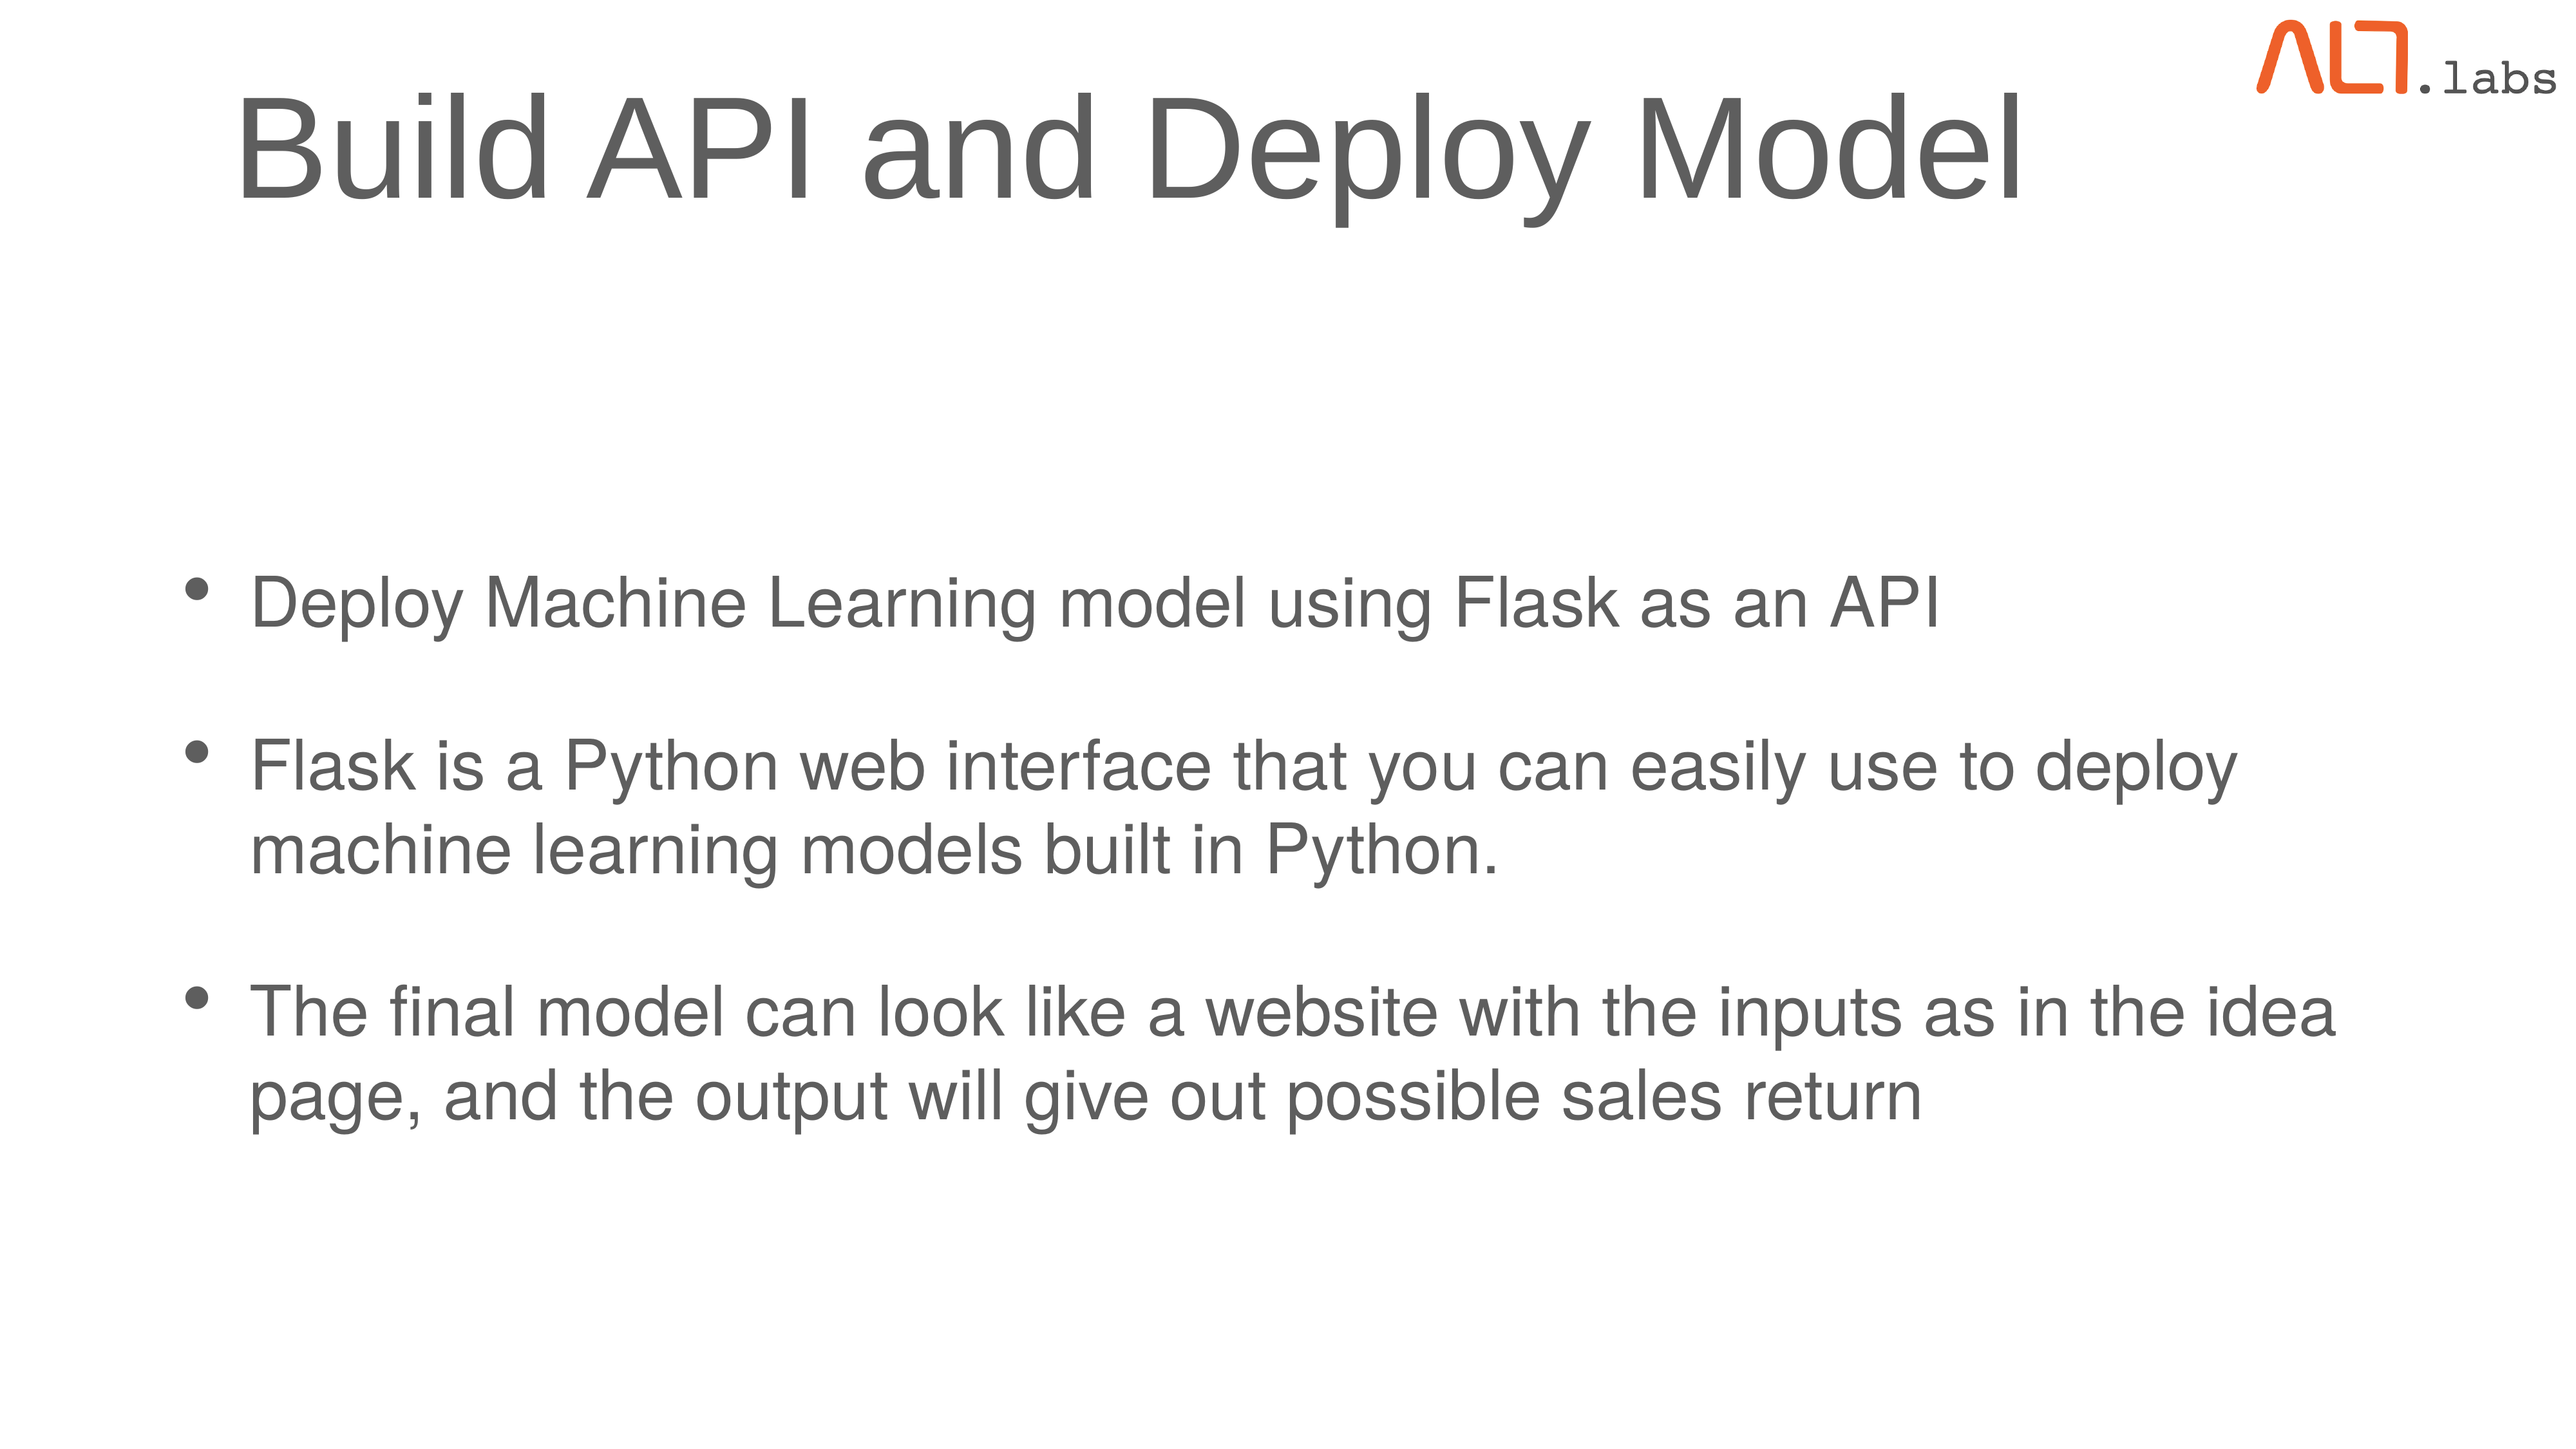

# Build API and Deploy Model
Deploy Machine Learning model using Flask as an API
Flask is a Python web interface that you can easily use to deploy machine learning models built in Python.
The final model can look like a website with the inputs as in the idea page, and the output will give out possible sales return